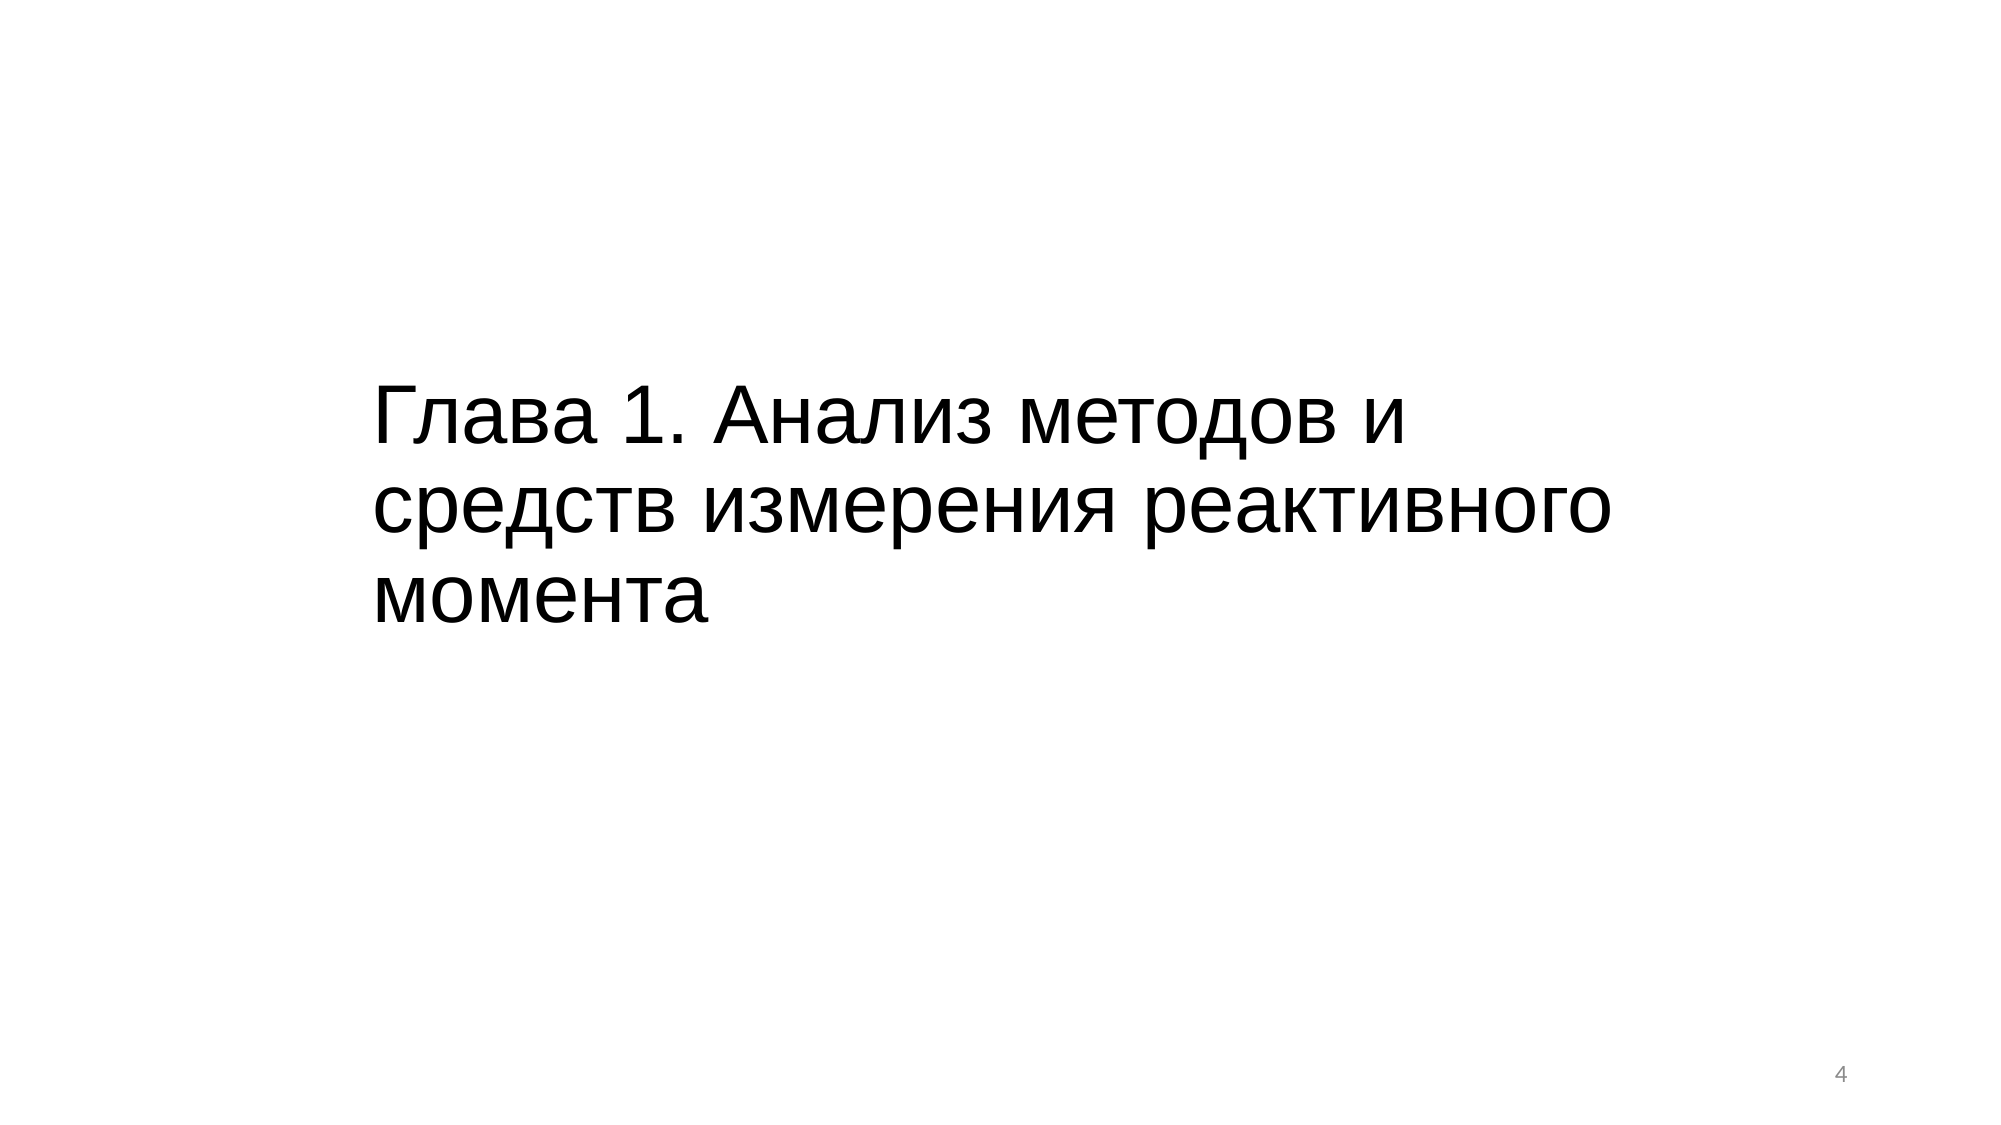

Глава 1. Анализ методов и средств измерения реактивного момента
4